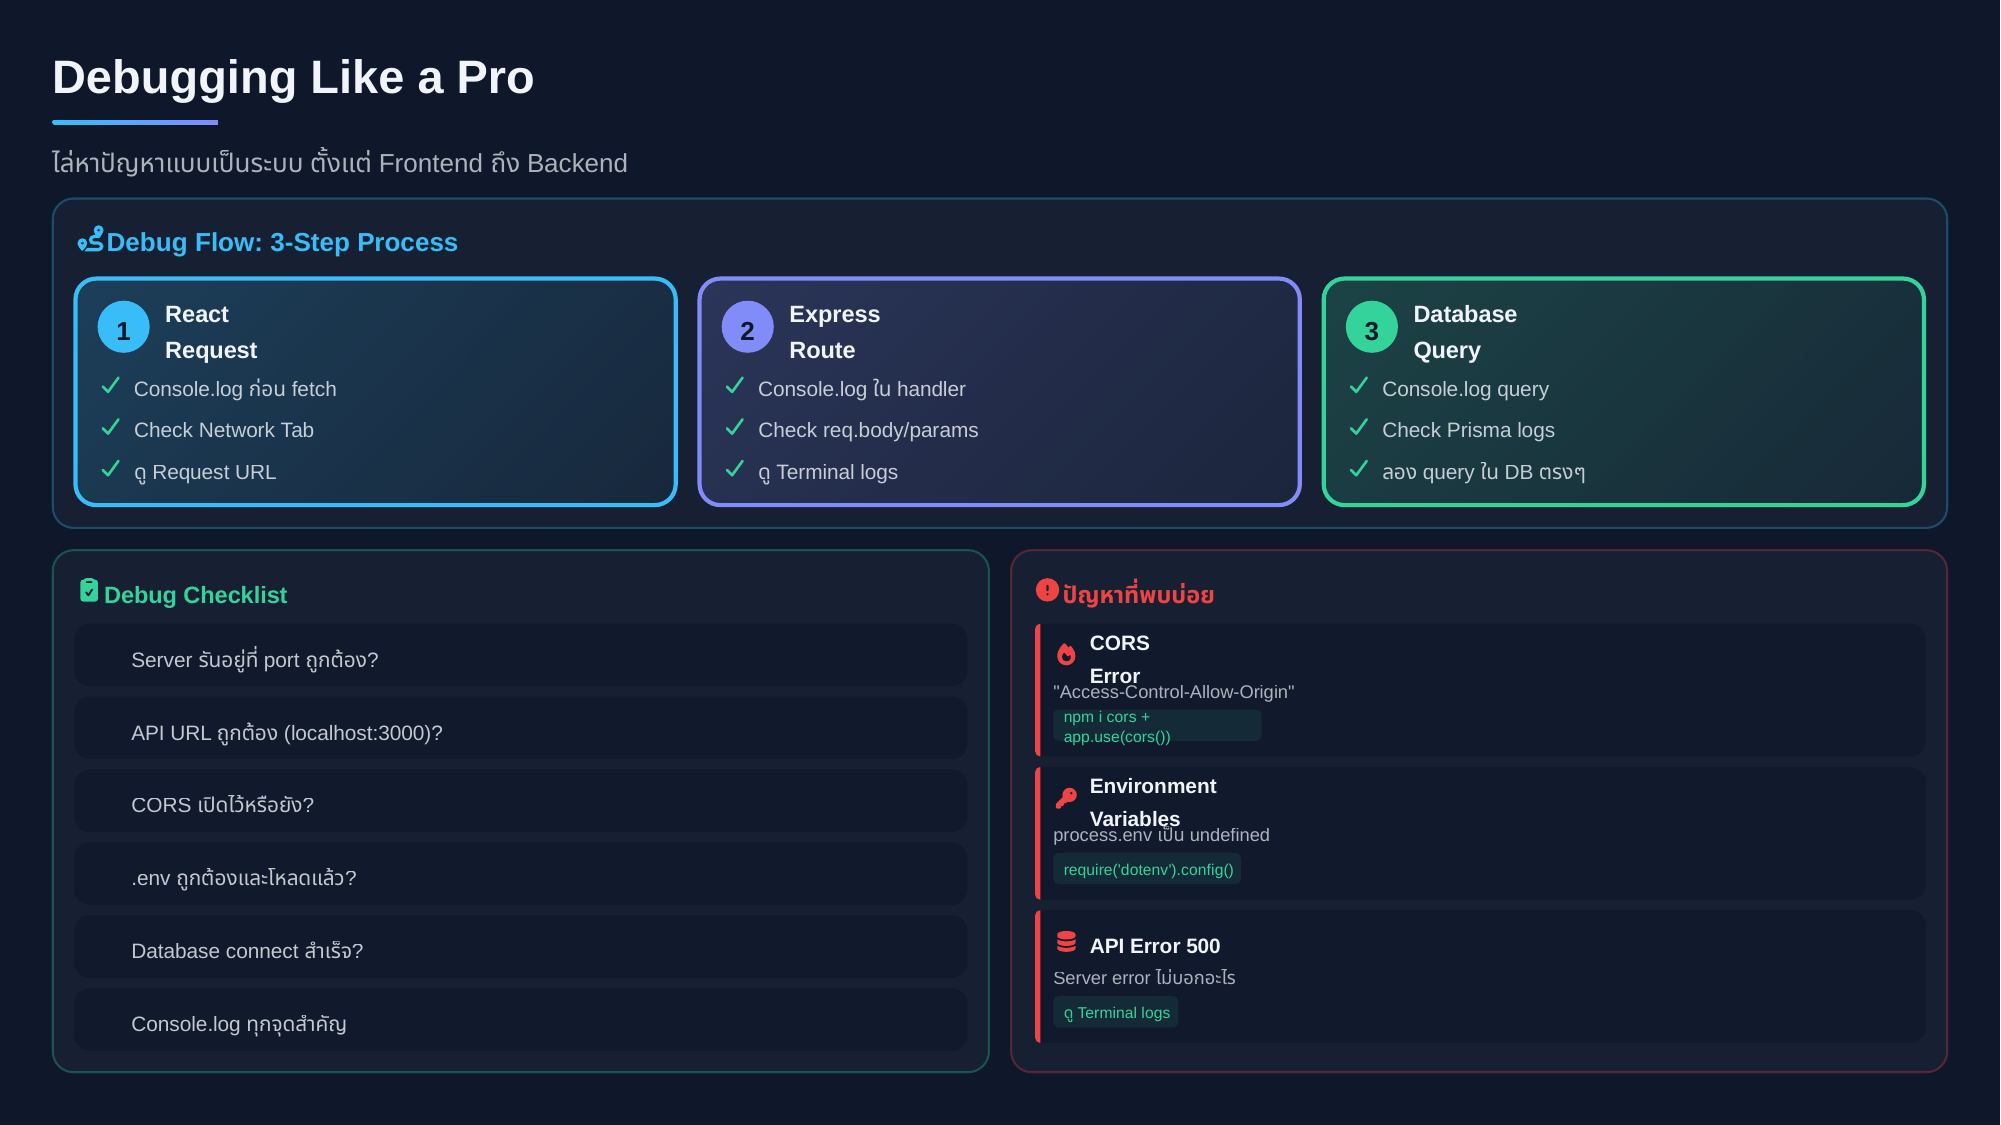

Debugging Like a Pro

ไล่หาปัญหาแบบเป็นระบบ ตั้งแต่ Frontend ถึง Backend

Debug Flow: 3-Step Process

1

2

3

React Request
Express Route
Database Query
Console.log ก่อน fetch
Console.log ใน handler
Console.log query

Check Network Tab
Check req.body/params
Check Prisma logs

ดู Request URL
ดู Terminal logs
ลอง query ใน DB ตรงๆ

Debug Checklist
ปัญหาที่พบบ่อย

Server รันอยู่ที่ port ถูกต้อง?
CORS Error

"Access-Control-Allow-Origin"

npm i cors + app.use(cors())
API URL ถูกต้อง (localhost:3000)?

Environment Variables
CORS เปิดไว้หรือยัง?

process.env เป็น undefined

require('dotenv').config()
.env ถูกต้องและโหลดแล้ว?

API Error 500
Database connect สำเร็จ?

Server error ไม่บอกอะไร

ดู Terminal logs
Console.log ทุกจุดสำคัญ